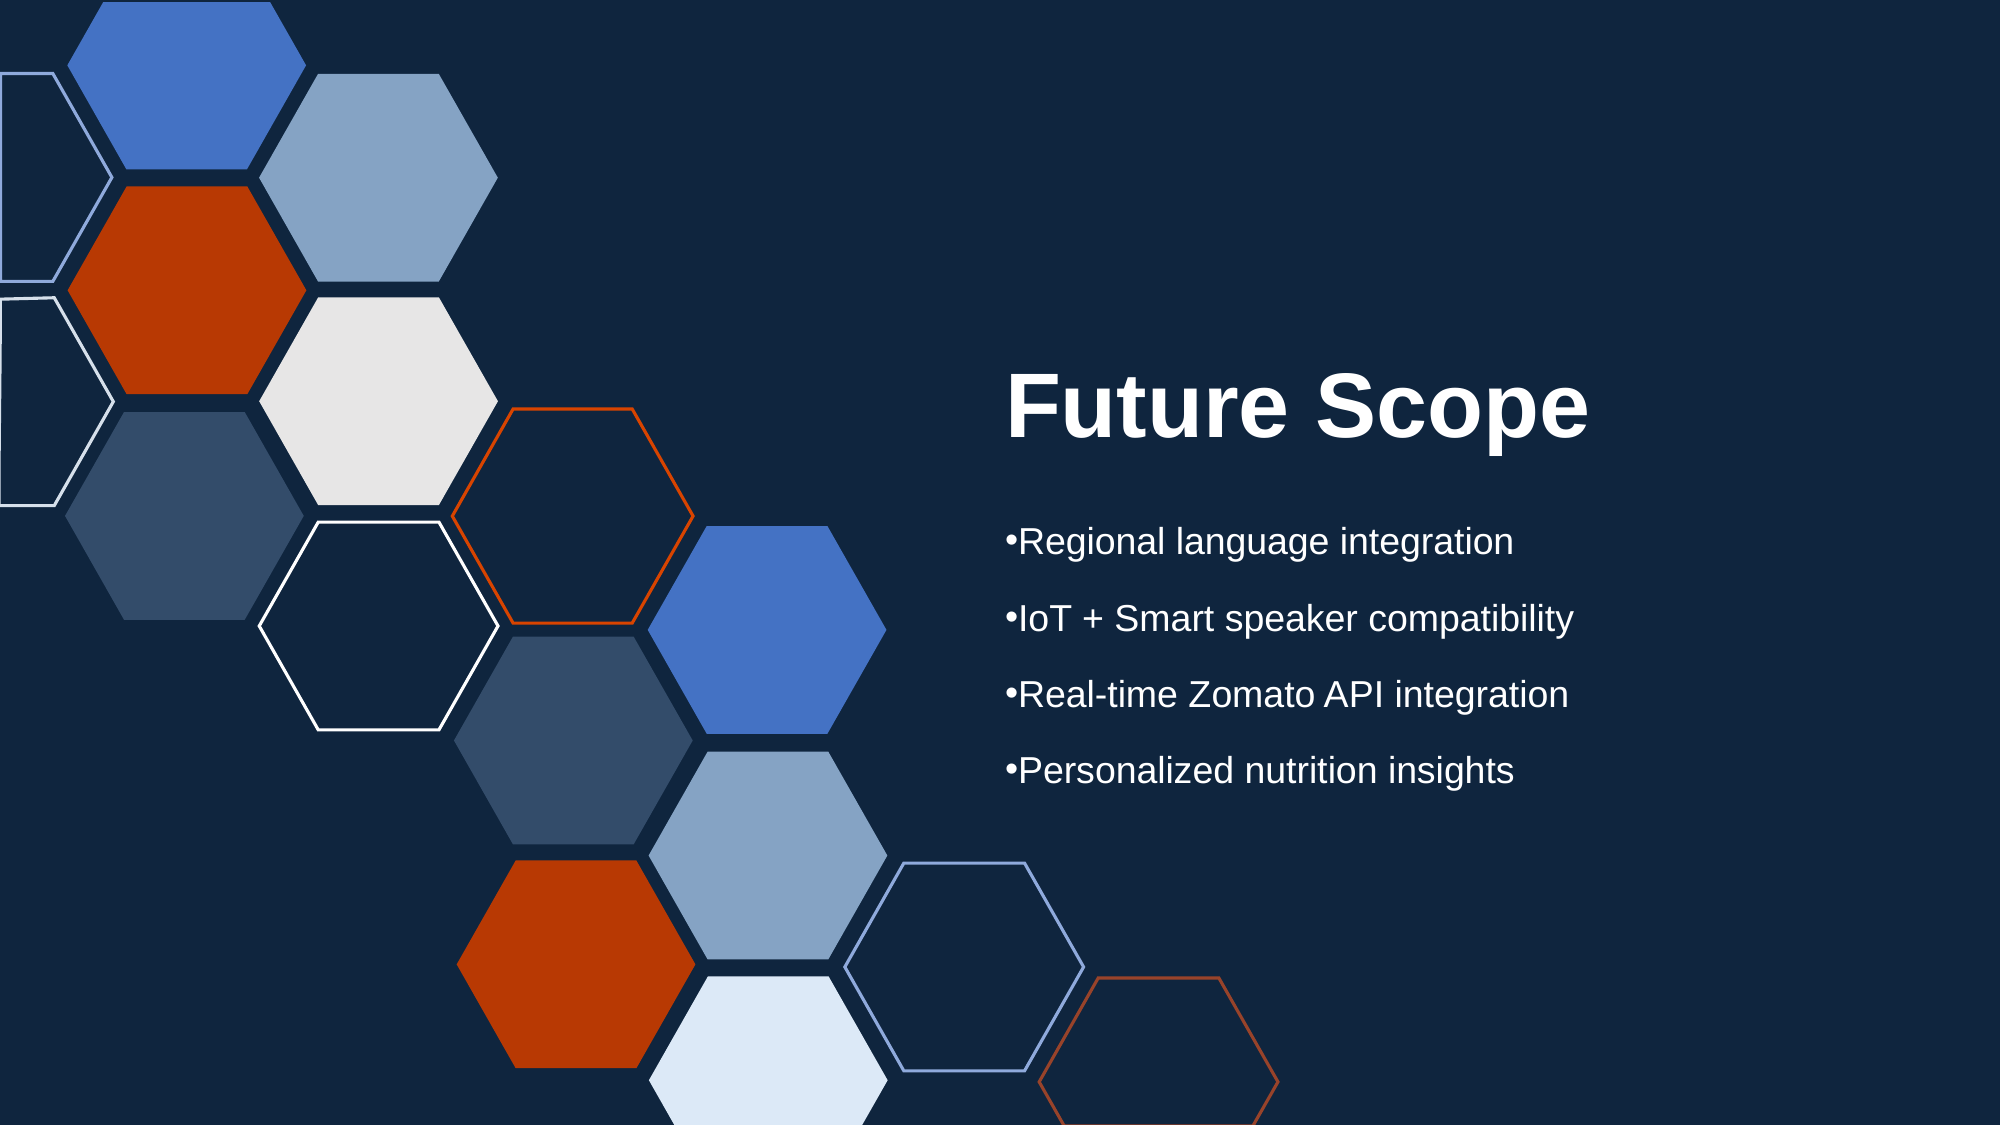

# Future Scope
Regional language integration
IoT + Smart speaker compatibility
Real-time Zomato API integration
Personalized nutrition insights